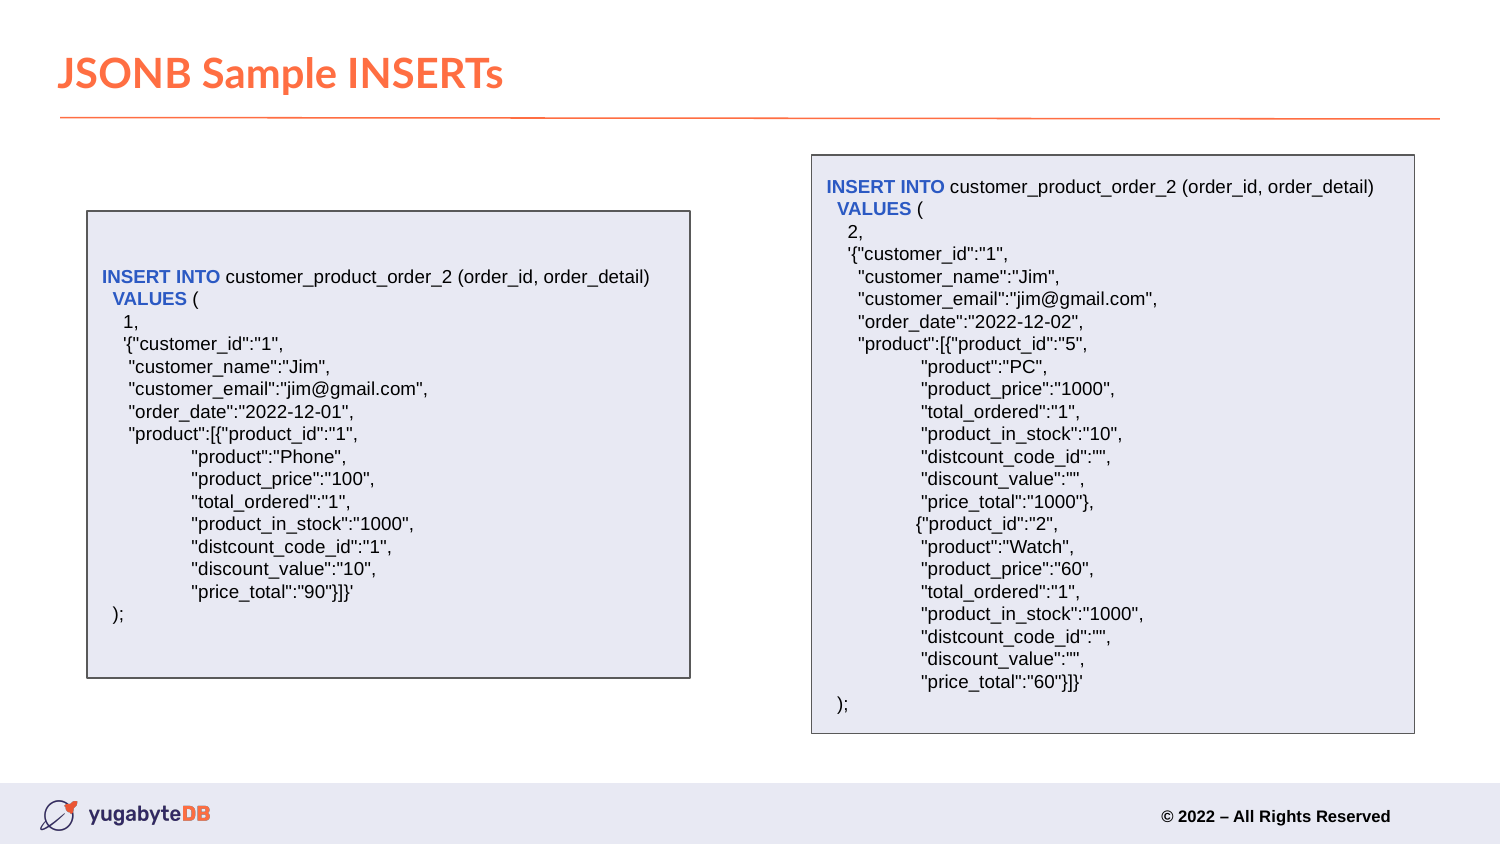

# JSONB Sample INSERTs

INSERT INTO customer_product_order_2 (order_id, order_detail)
  VALUES (
    2,
    '{"customer_id":"1",
      "customer_name":"Jim",
      "customer_email":"jim@gmail.com",
      "order_date":"2022-12-02",
      "product":[{"product_id":"5",
                  "product":"PC",
                  "product_price":"1000",
                  "total_ordered":"1",
                  "product_in_stock":"10",
                  "distcount_code_id":"",
                  "discount_value":"",
                  "price_total":"1000"},
                 {"product_id":"2",
                  "product":"Watch",
                  "product_price":"60",
                  "total_ordered":"1",
                  "product_in_stock":"1000",
                  "distcount_code_id":"",
                  "discount_value":"",
                  "price_total":"60"}]}'
  );
INSERT INTO customer_product_order_2 (order_id, order_detail)
  VALUES (
    1,
    '{"customer_id":"1",
     "customer_name":"Jim",
     "customer_email":"jim@gmail.com",
     "order_date":"2022-12-01",
     "product":[{"product_id":"1",
                 "product":"Phone",
                 "product_price":"100",
                 "total_ordered":"1",
                 "product_in_stock":"1000",
                 "distcount_code_id":"1",
                 "discount_value":"10",
                 "price_total":"90"}]}'
  );